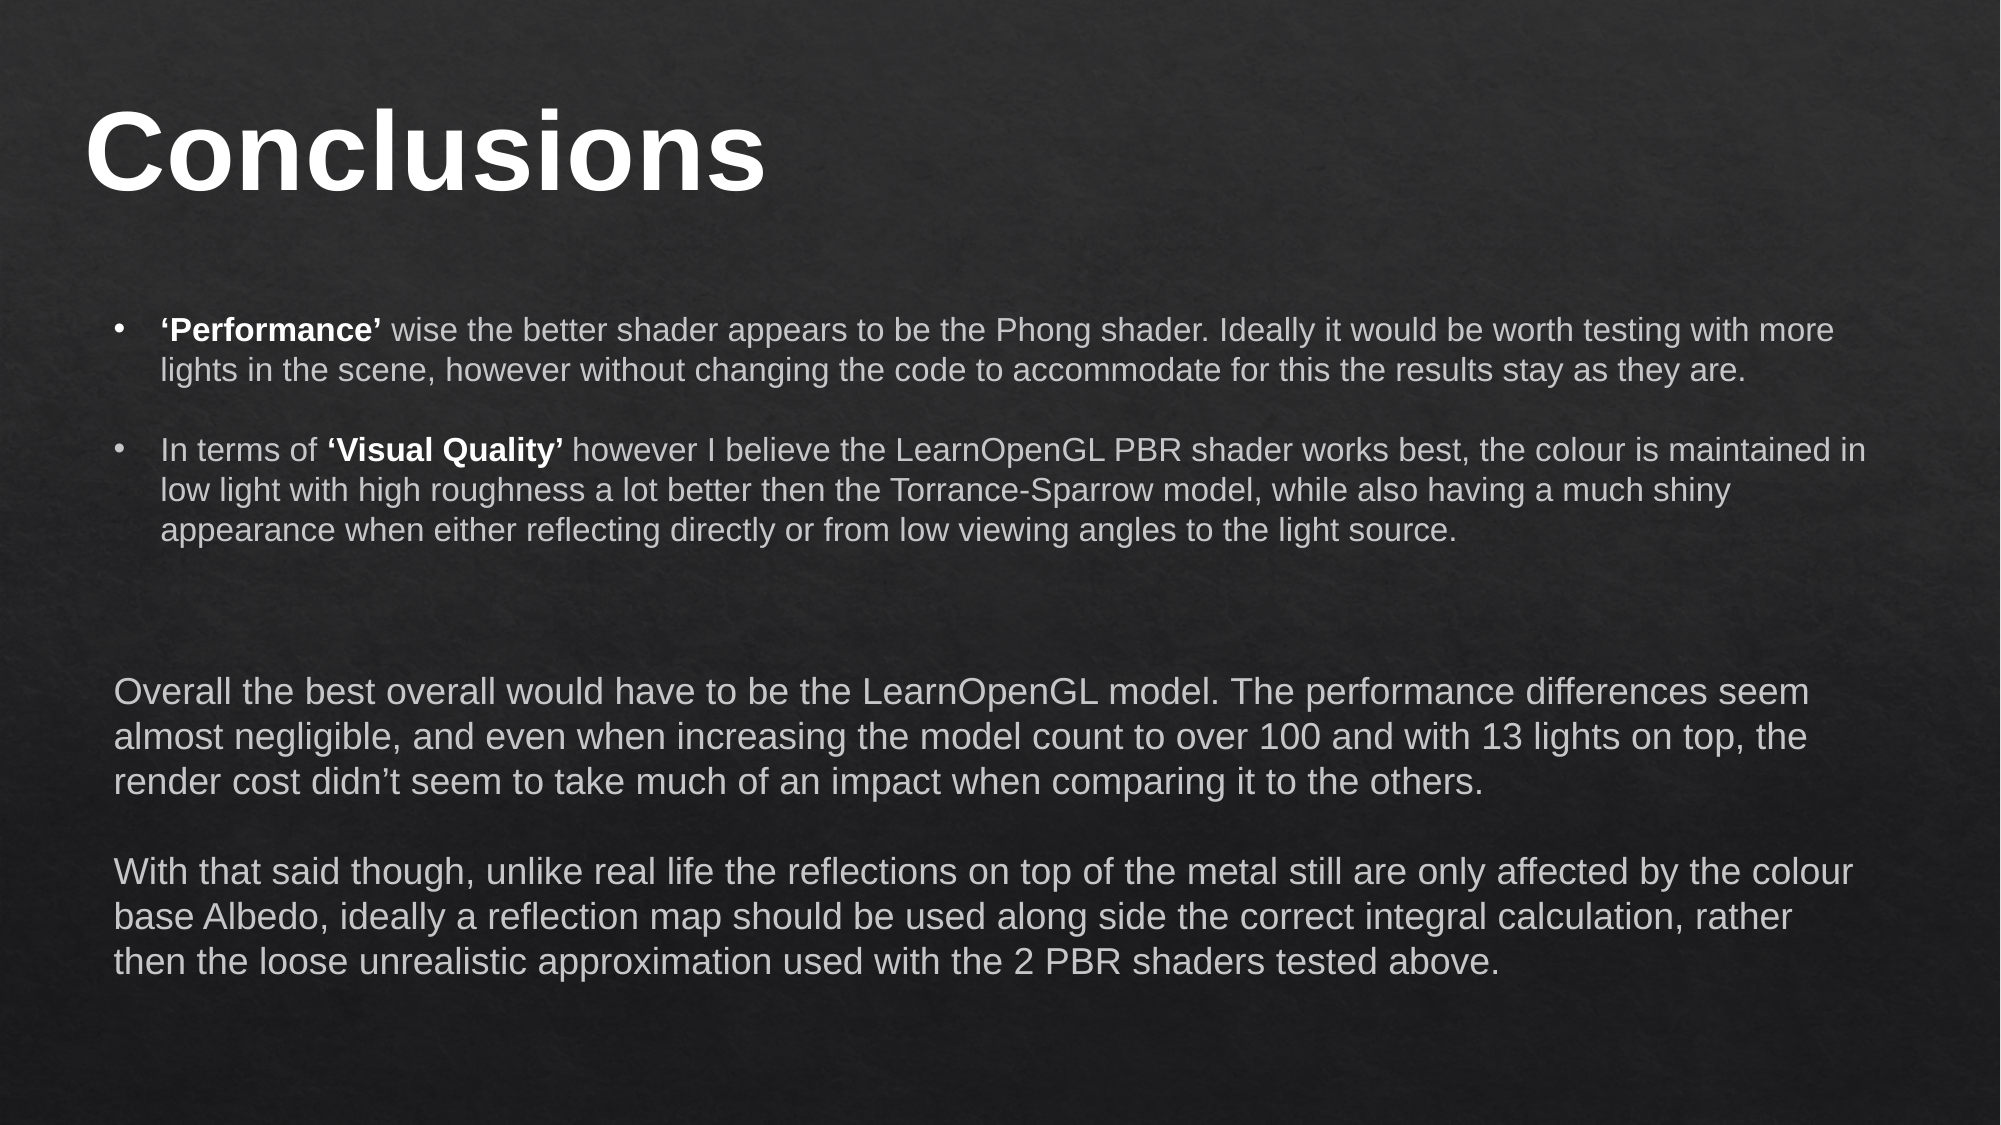

Conclusions
‘Performance’ wise the better shader appears to be the Phong shader. Ideally it would be worth testing with more lights in the scene, however without changing the code to accommodate for this the results stay as they are.

In terms of ‘Visual Quality’ however I believe the LearnOpenGL PBR shader works best, the colour is maintained in low light with high roughness a lot better then the Torrance-Sparrow model, while also having a much shiny appearance when either reflecting directly or from low viewing angles to the light source.

Overall the best overall would have to be the LearnOpenGL model. The performance differences seem almost negligible, and even when increasing the model count to over 100 and with 13 lights on top, the render cost didn’t seem to take much of an impact when comparing it to the others.

With that said though, unlike real life the reflections on top of the metal still are only affected by the colour base Albedo, ideally a reflection map should be used along side the correct integral calculation, rather then the loose unrealistic approximation used with the 2 PBR shaders tested above.